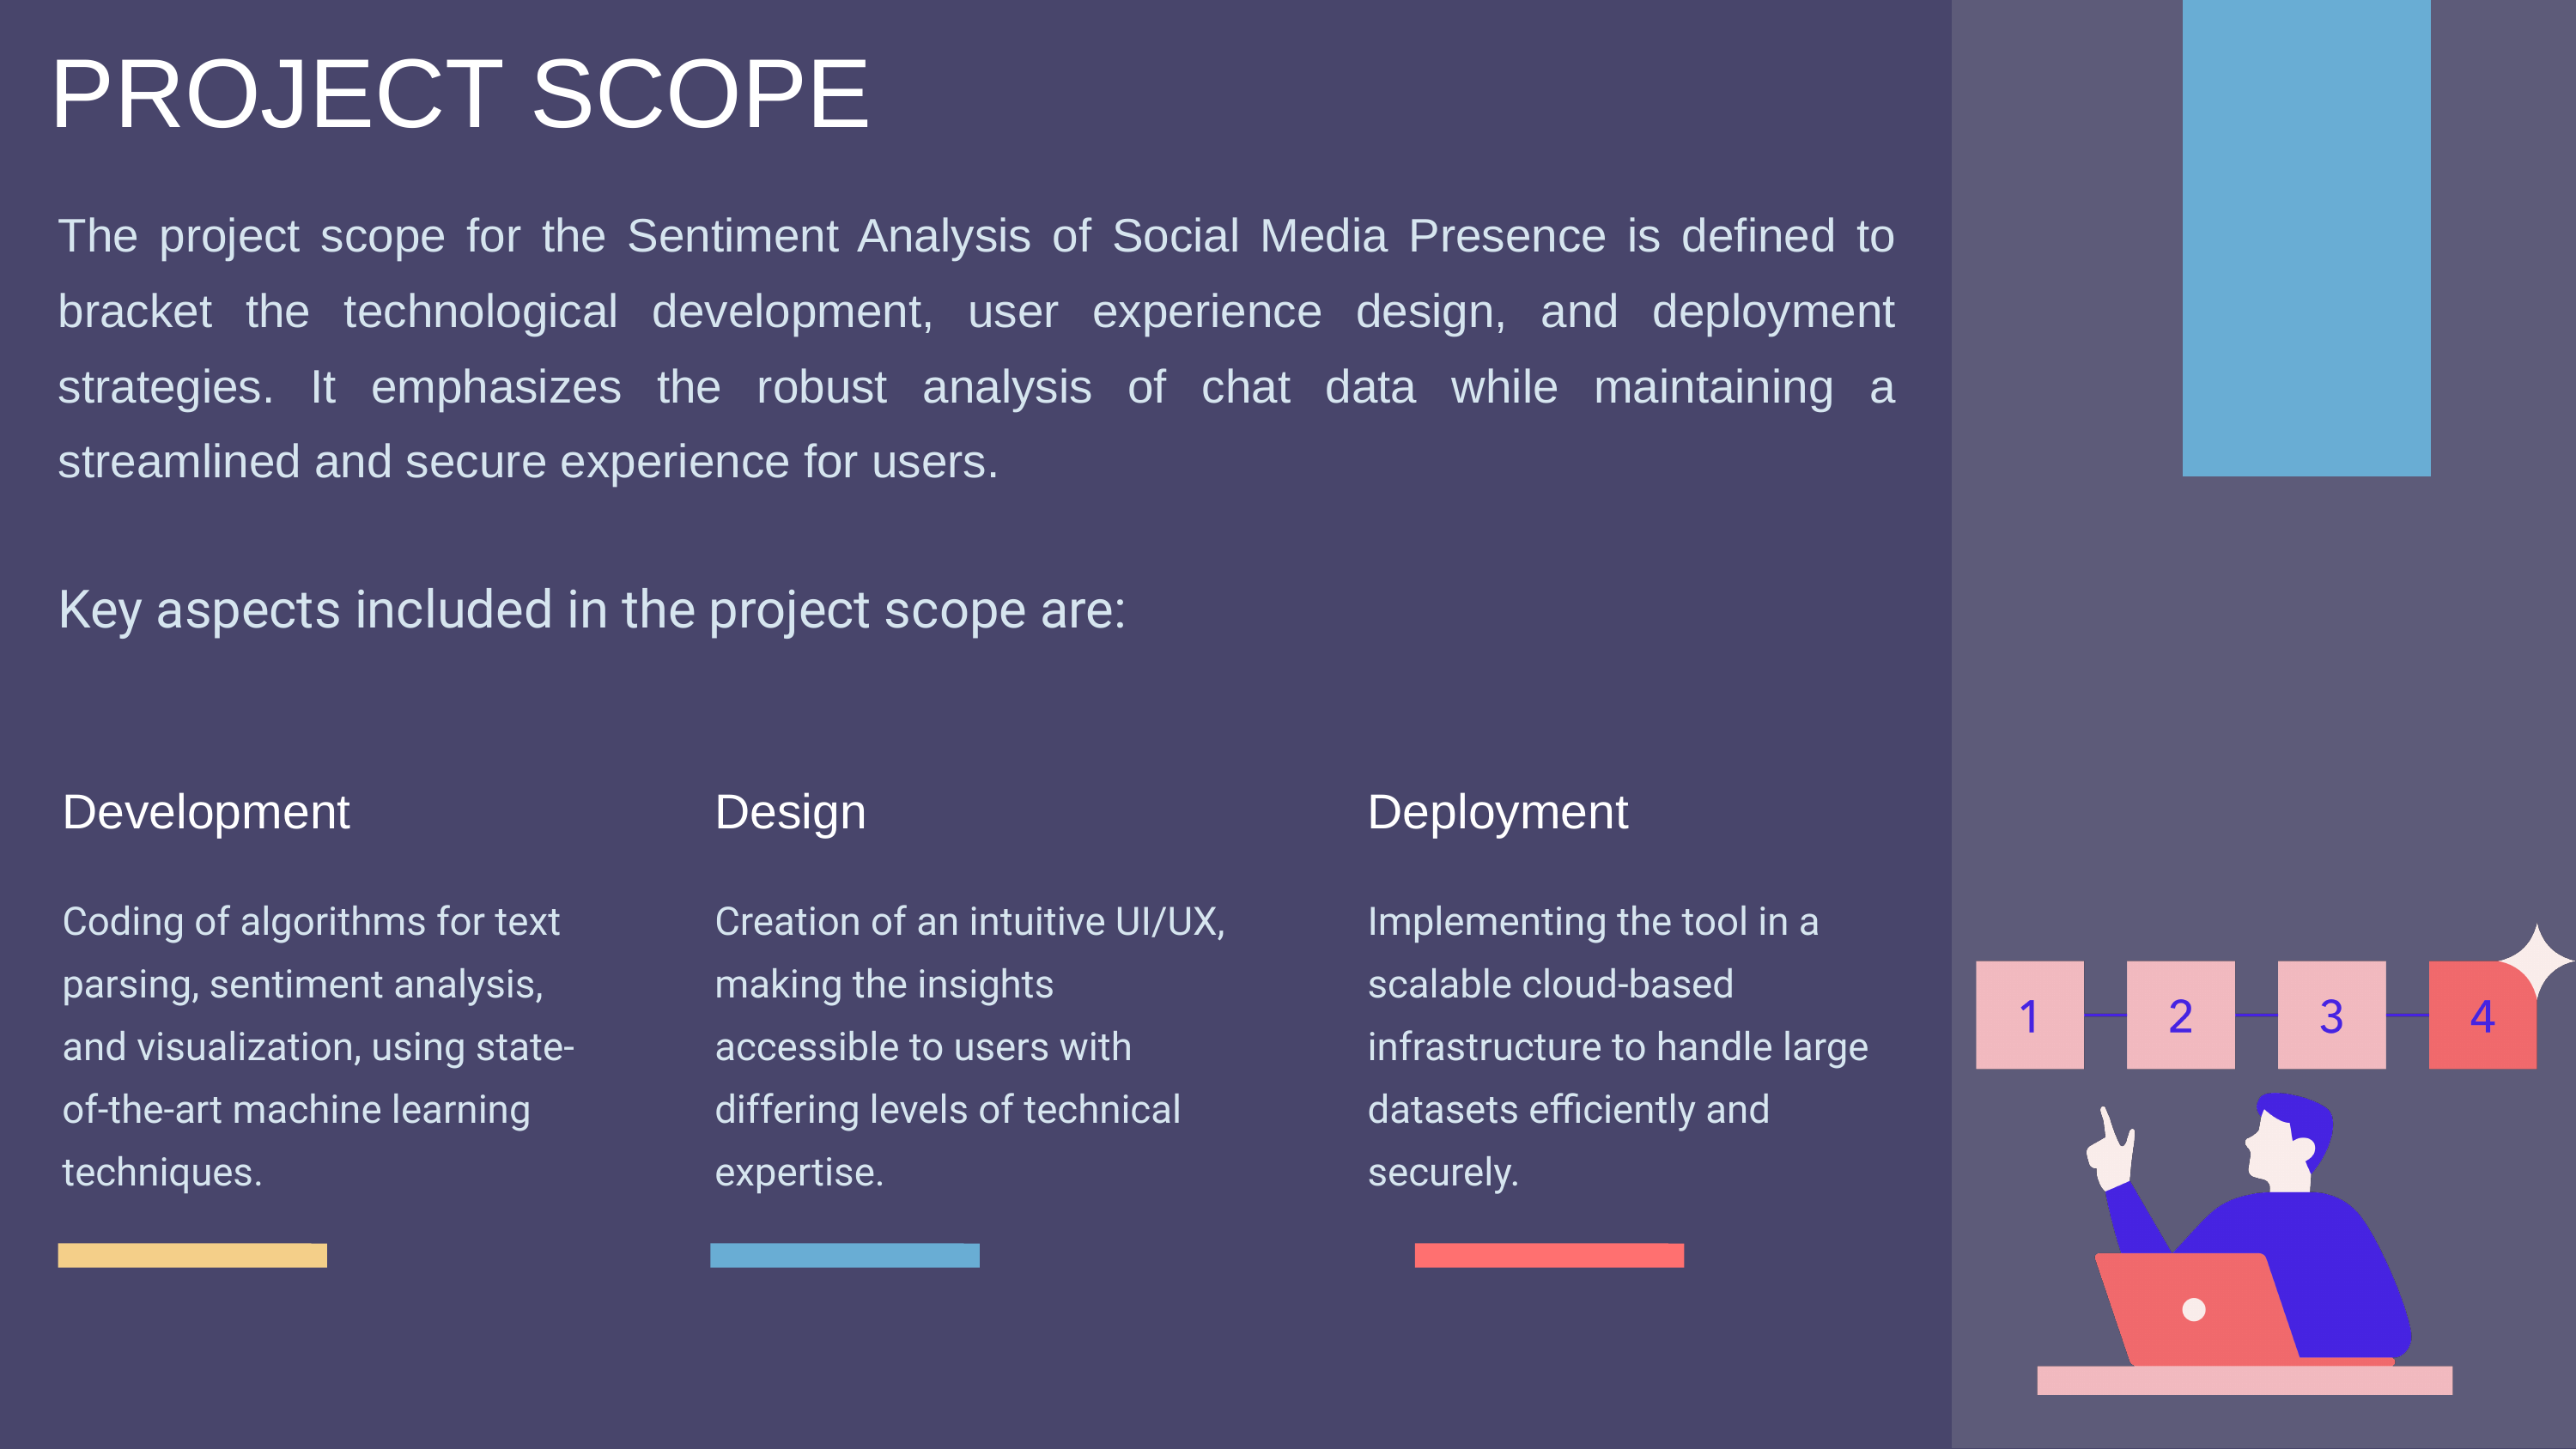

PROJECT SCOPE
The project scope for the Sentiment Analysis of Social Media Presence is defined to bracket the technological development, user experience design, and deployment strategies. It emphasizes the robust analysis of chat data while maintaining a streamlined and secure experience for users.
Key aspects included in the project scope are:
Development
Design
Deployment
Coding of algorithms for text parsing, sentiment analysis, and visualization, using state-of-the-art machine learning techniques.
Creation of an intuitive UI/UX, making the insights accessible to users with differing levels of technical expertise.
Implementing the tool in a scalable cloud-based infrastructure to handle large datasets efficiently and securely.